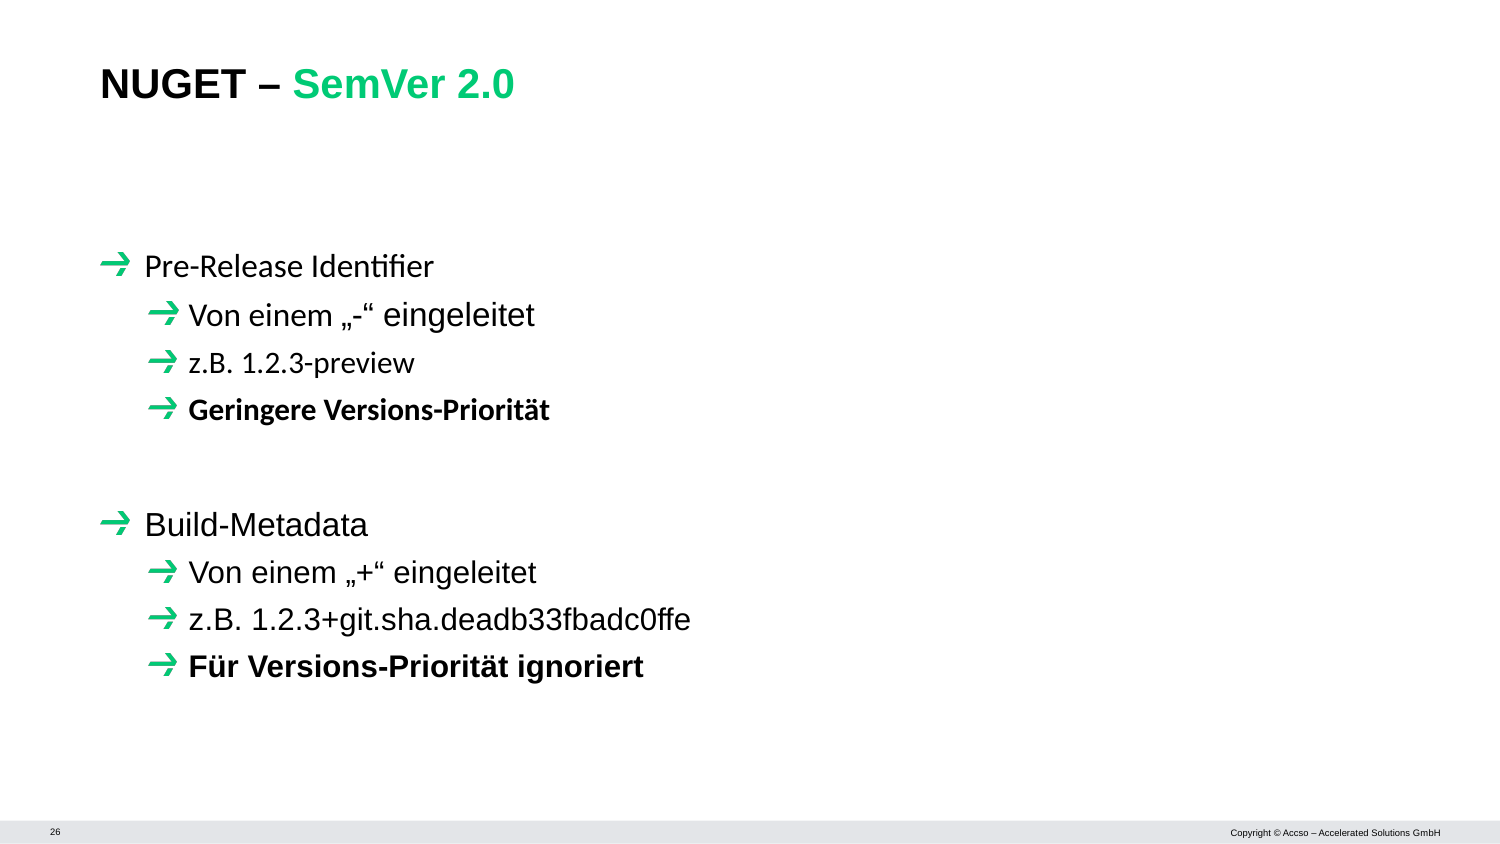

# NuGet – SemVer 2.0
Pre-Release Identifier
Von einem „-“ eingeleitet
z.B. 1.2.3-preview
Geringere Versions-Priorität

Build-Metadata
Von einem „+“ eingeleitet
z.B. 1.2.3+git.sha.deadb33fbadc0ffe
Für Versions-Priorität ignoriert